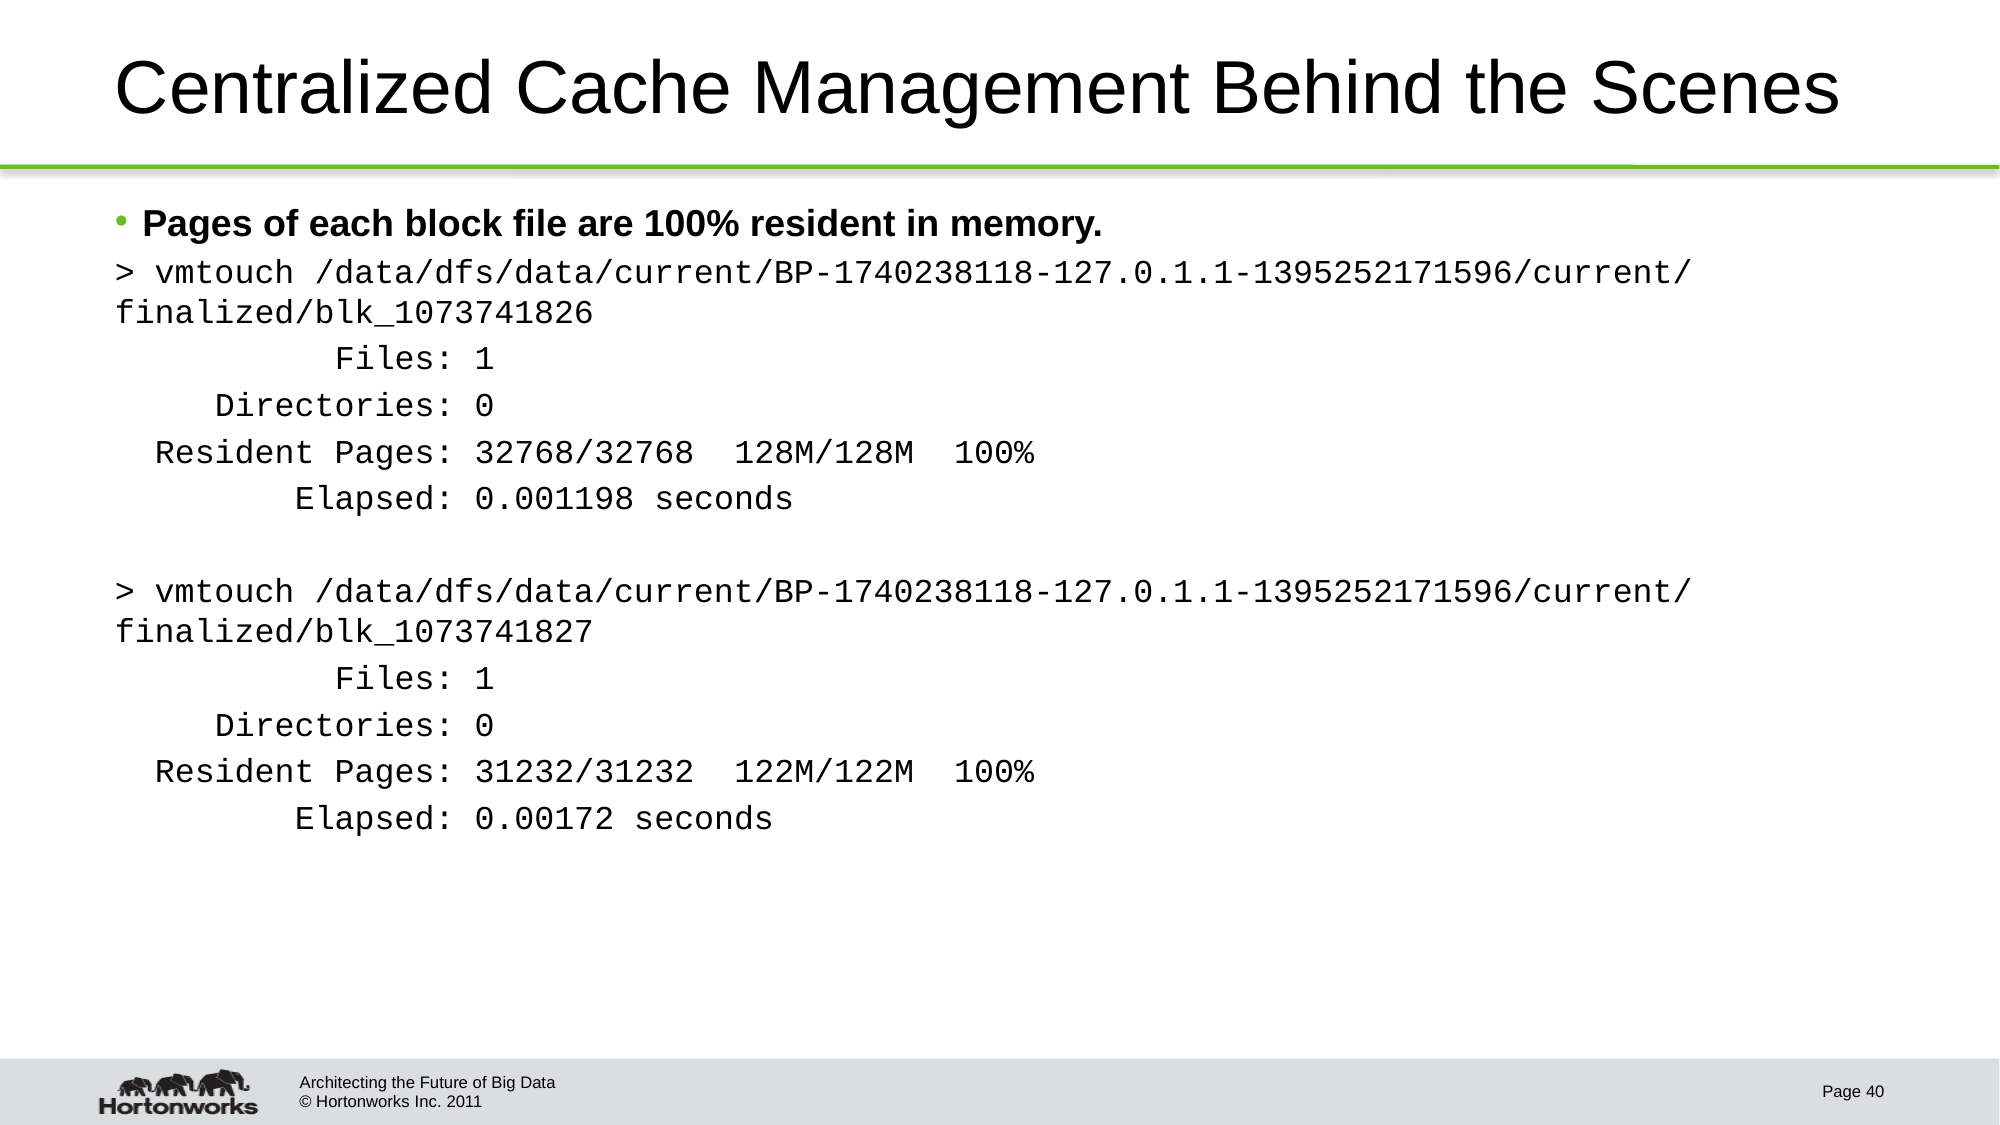

# Centralized Cache Management Behind the Scenes
Pages of each block file are 100% resident in memory.
> vmtouch /data/dfs/data/current/BP-1740238118-127.0.1.1-1395252171596/current/finalized/blk_1073741826
           Files: 1
     Directories: 0
  Resident Pages: 32768/32768  128M/128M  100%
         Elapsed: 0.001198 seconds

> vmtouch /data/dfs/data/current/BP-1740238118-127.0.1.1-1395252171596/current/finalized/blk_1073741827
           Files: 1
     Directories: 0
  Resident Pages: 31232/31232  122M/122M  100%
         Elapsed: 0.00172 seconds

Architecting the Future of Big Data
Page 40